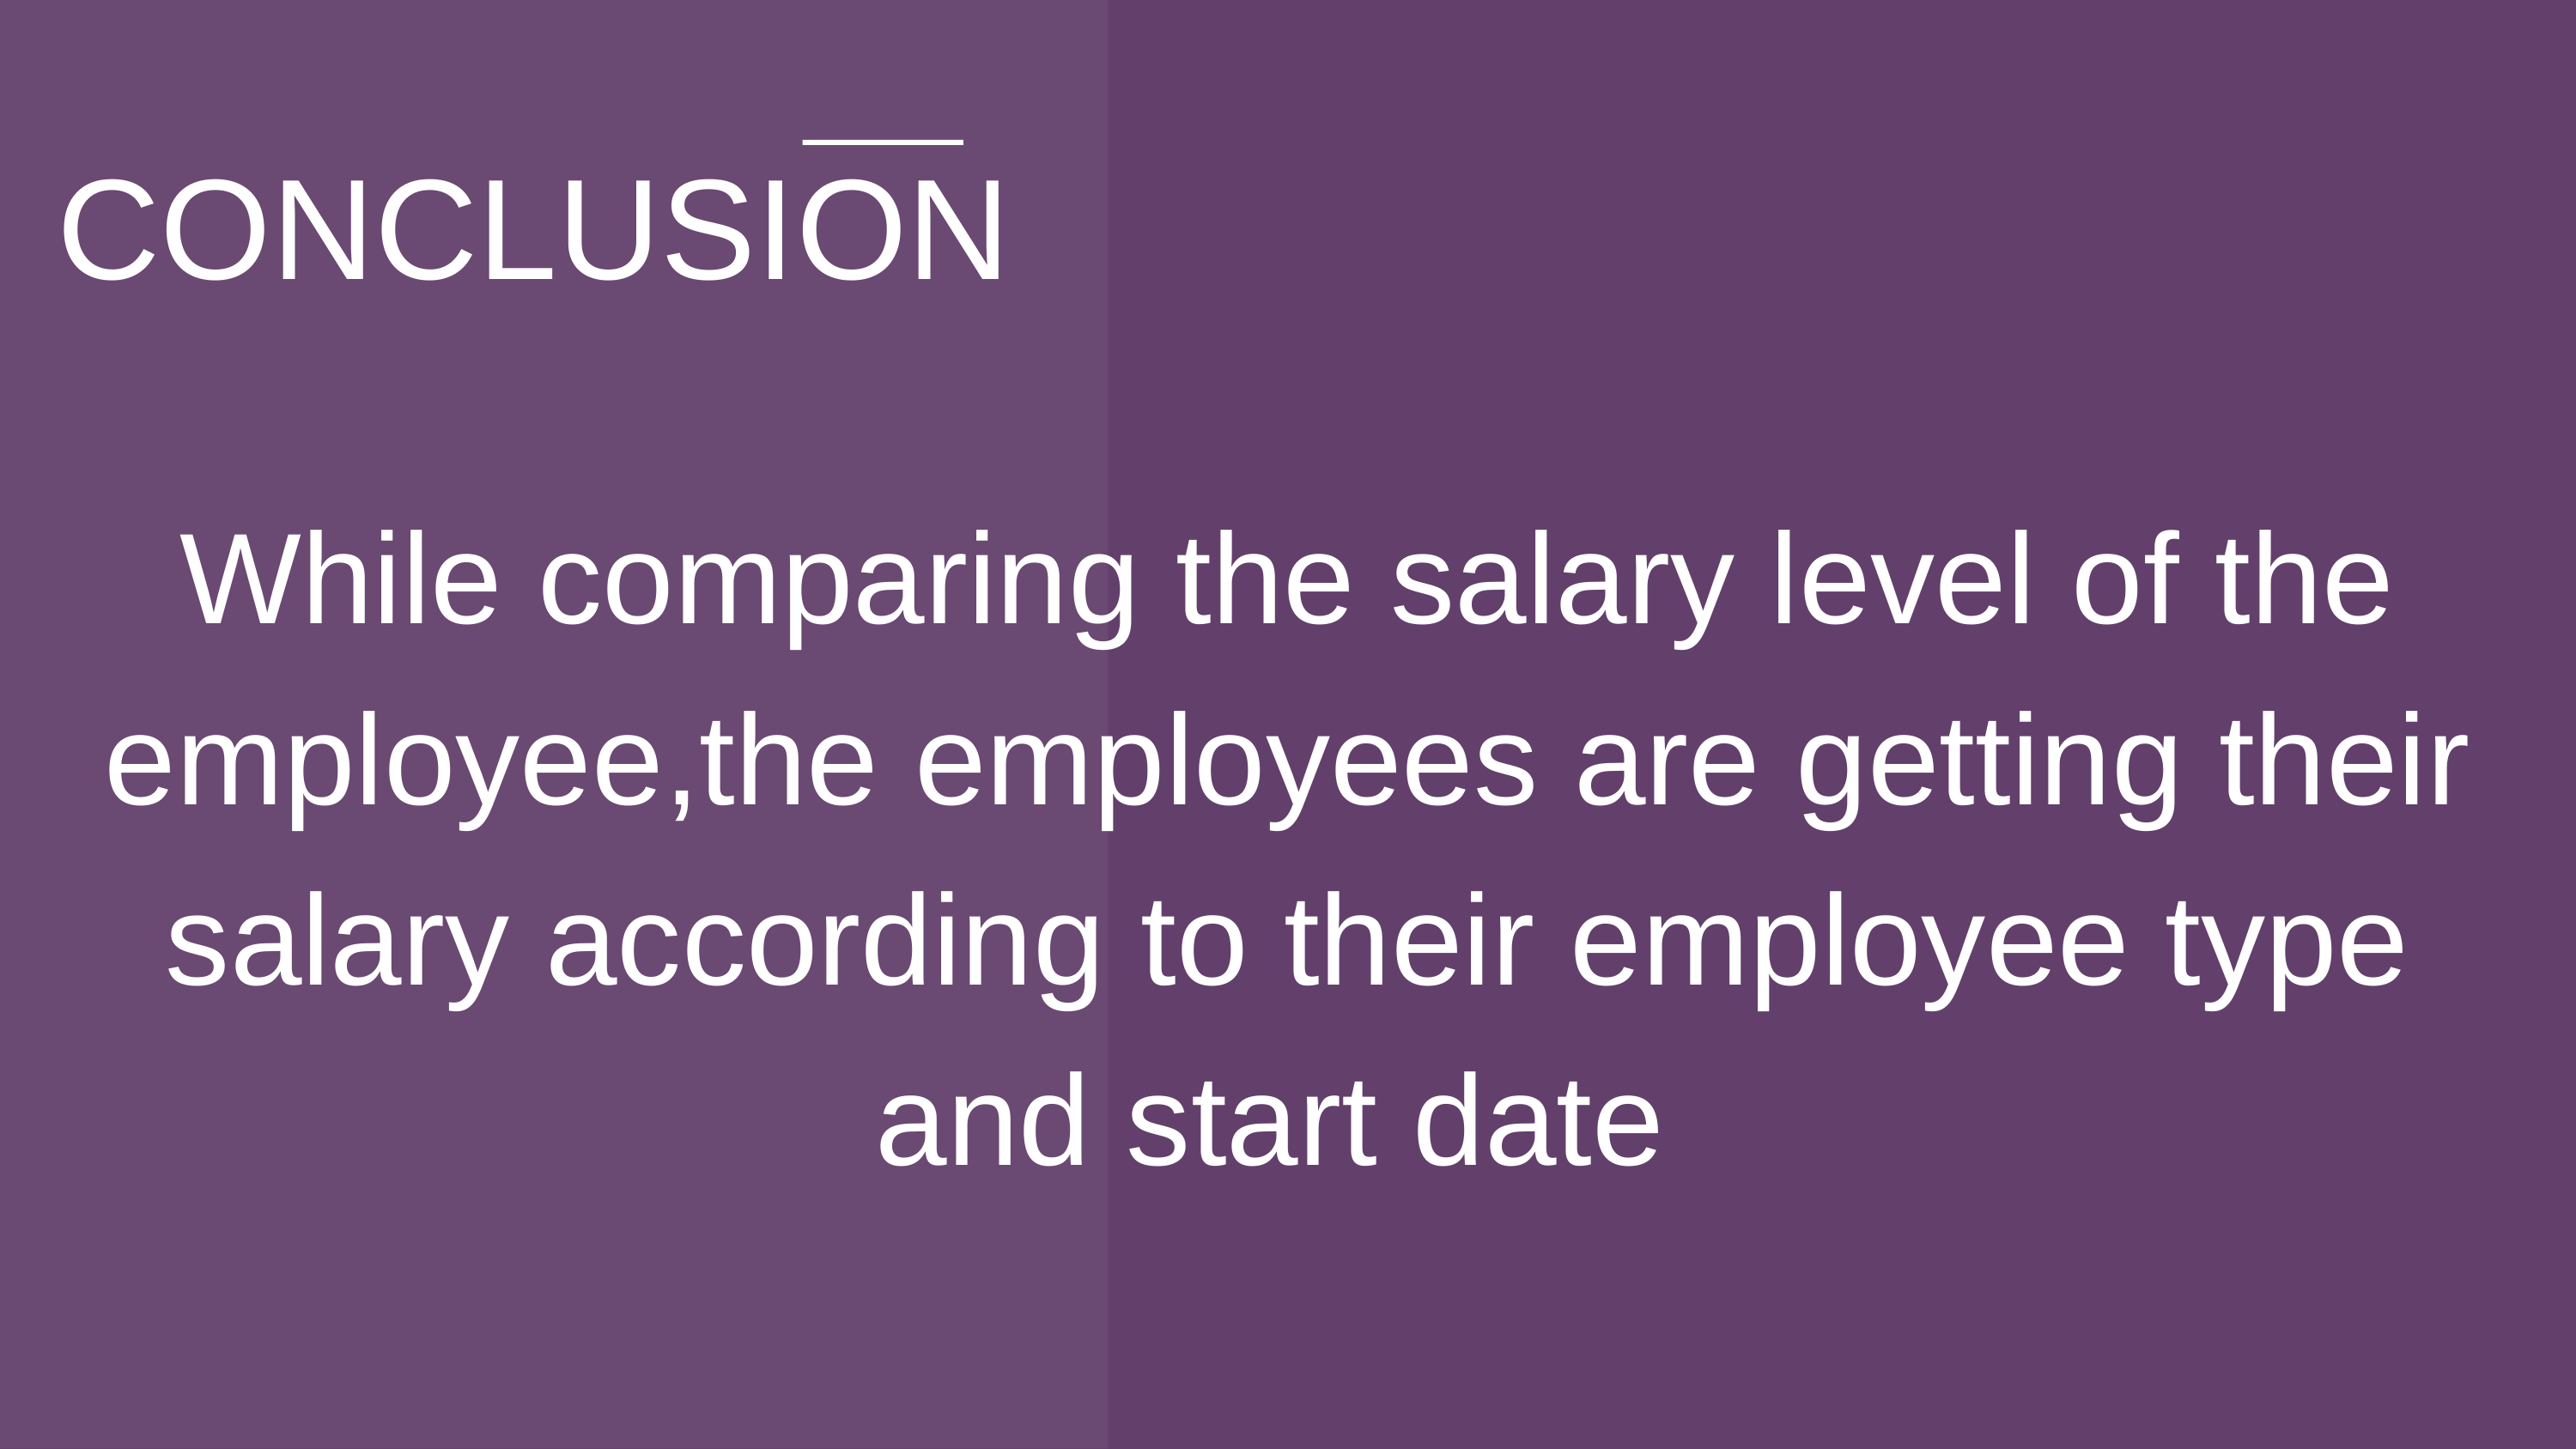

CONCLUSION
While comparing the salary level of the employee,the employees are getting their salary according to their employee type and start date